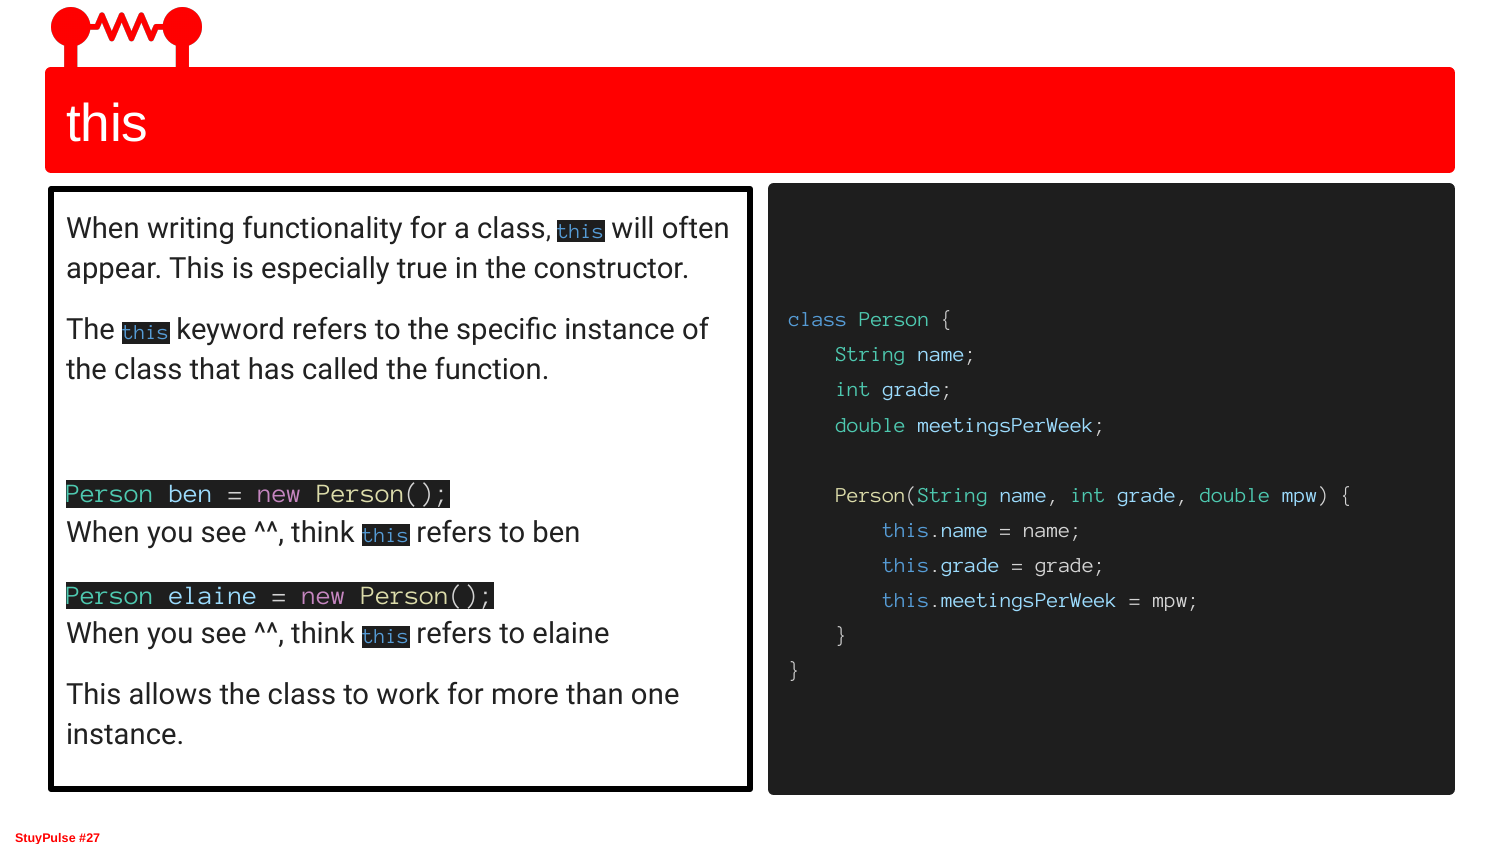

# this
When writing functionality for a class, this will often appear. This is especially true in the constructor.
The this keyword refers to the specific instance of the class that has called the function.

Person ben = new Person();
When you see ^^, think this refers to ben
Person elaine = new Person();
When you see ^^, think this refers to elaine
This allows the class to work for more than one instance.

class Person {
    String name;
    int grade;
    double meetingsPerWeek;

    Person(String name, int grade, double mpw) {
        this.name = name;
        this.grade = grade;
        this.meetingsPerWeek = mpw;
    }
}